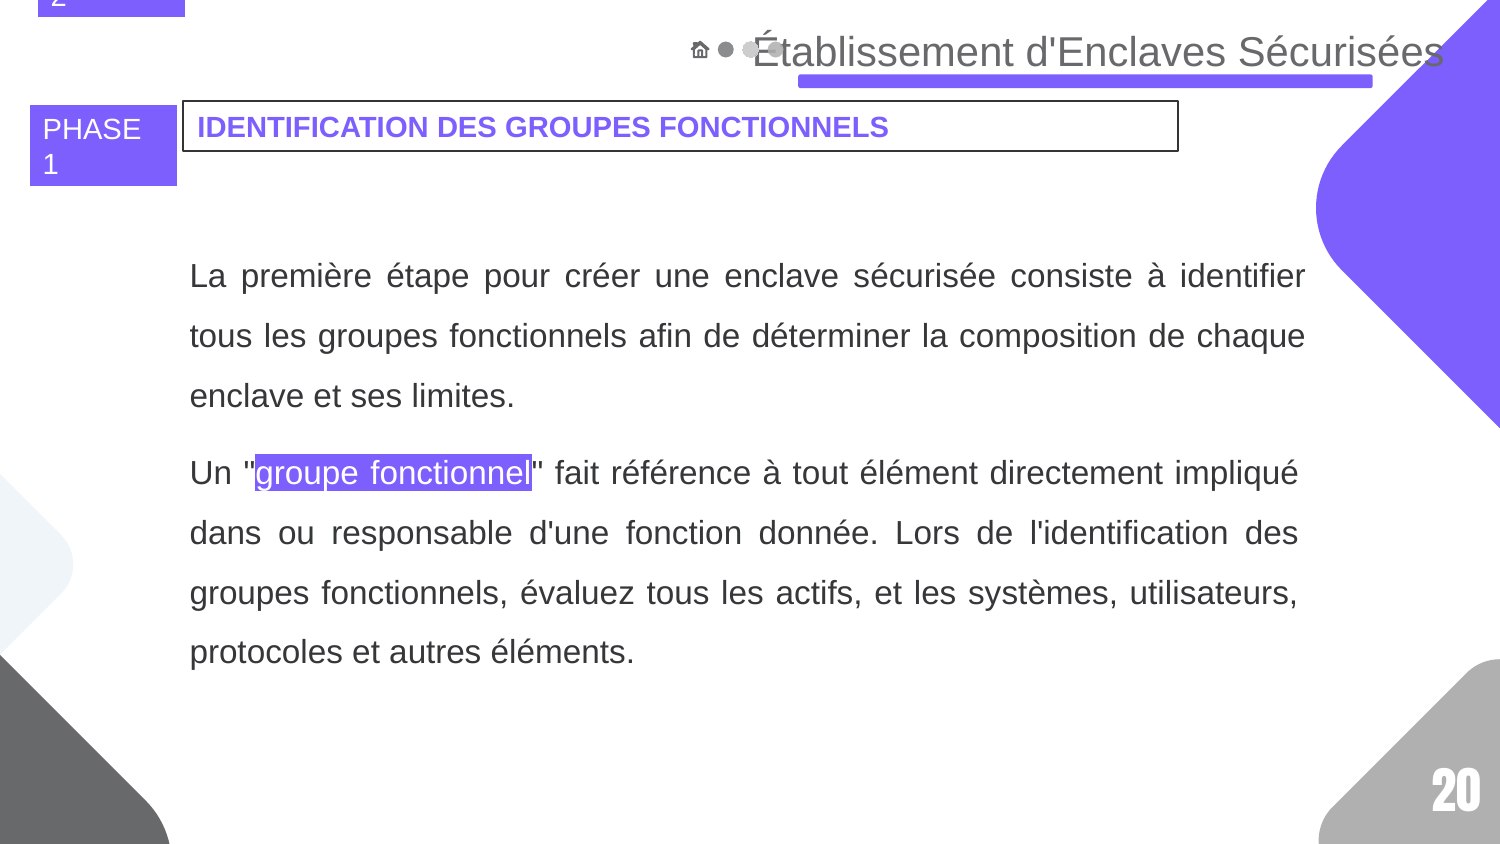

PHASE 4
PHASE 3
PHASE 2
Établissement d'Enclaves Sécurisées

IDENTIFICATION DES GROUPES FONCTIONNELS
PHASE 1
La première étape pour créer une enclave sécurisée consiste à identifier tous les groupes fonctionnels afin de déterminer la composition de chaque enclave et ses limites.
Un "groupe fonctionnel" fait référence à tout élément directement impliqué dans ou responsable d'une fonction donnée. Lors de l'identification des groupes fonctionnels, évaluez tous les actifs, et les systèmes, utilisateurs, protocoles et autres éléments.
20